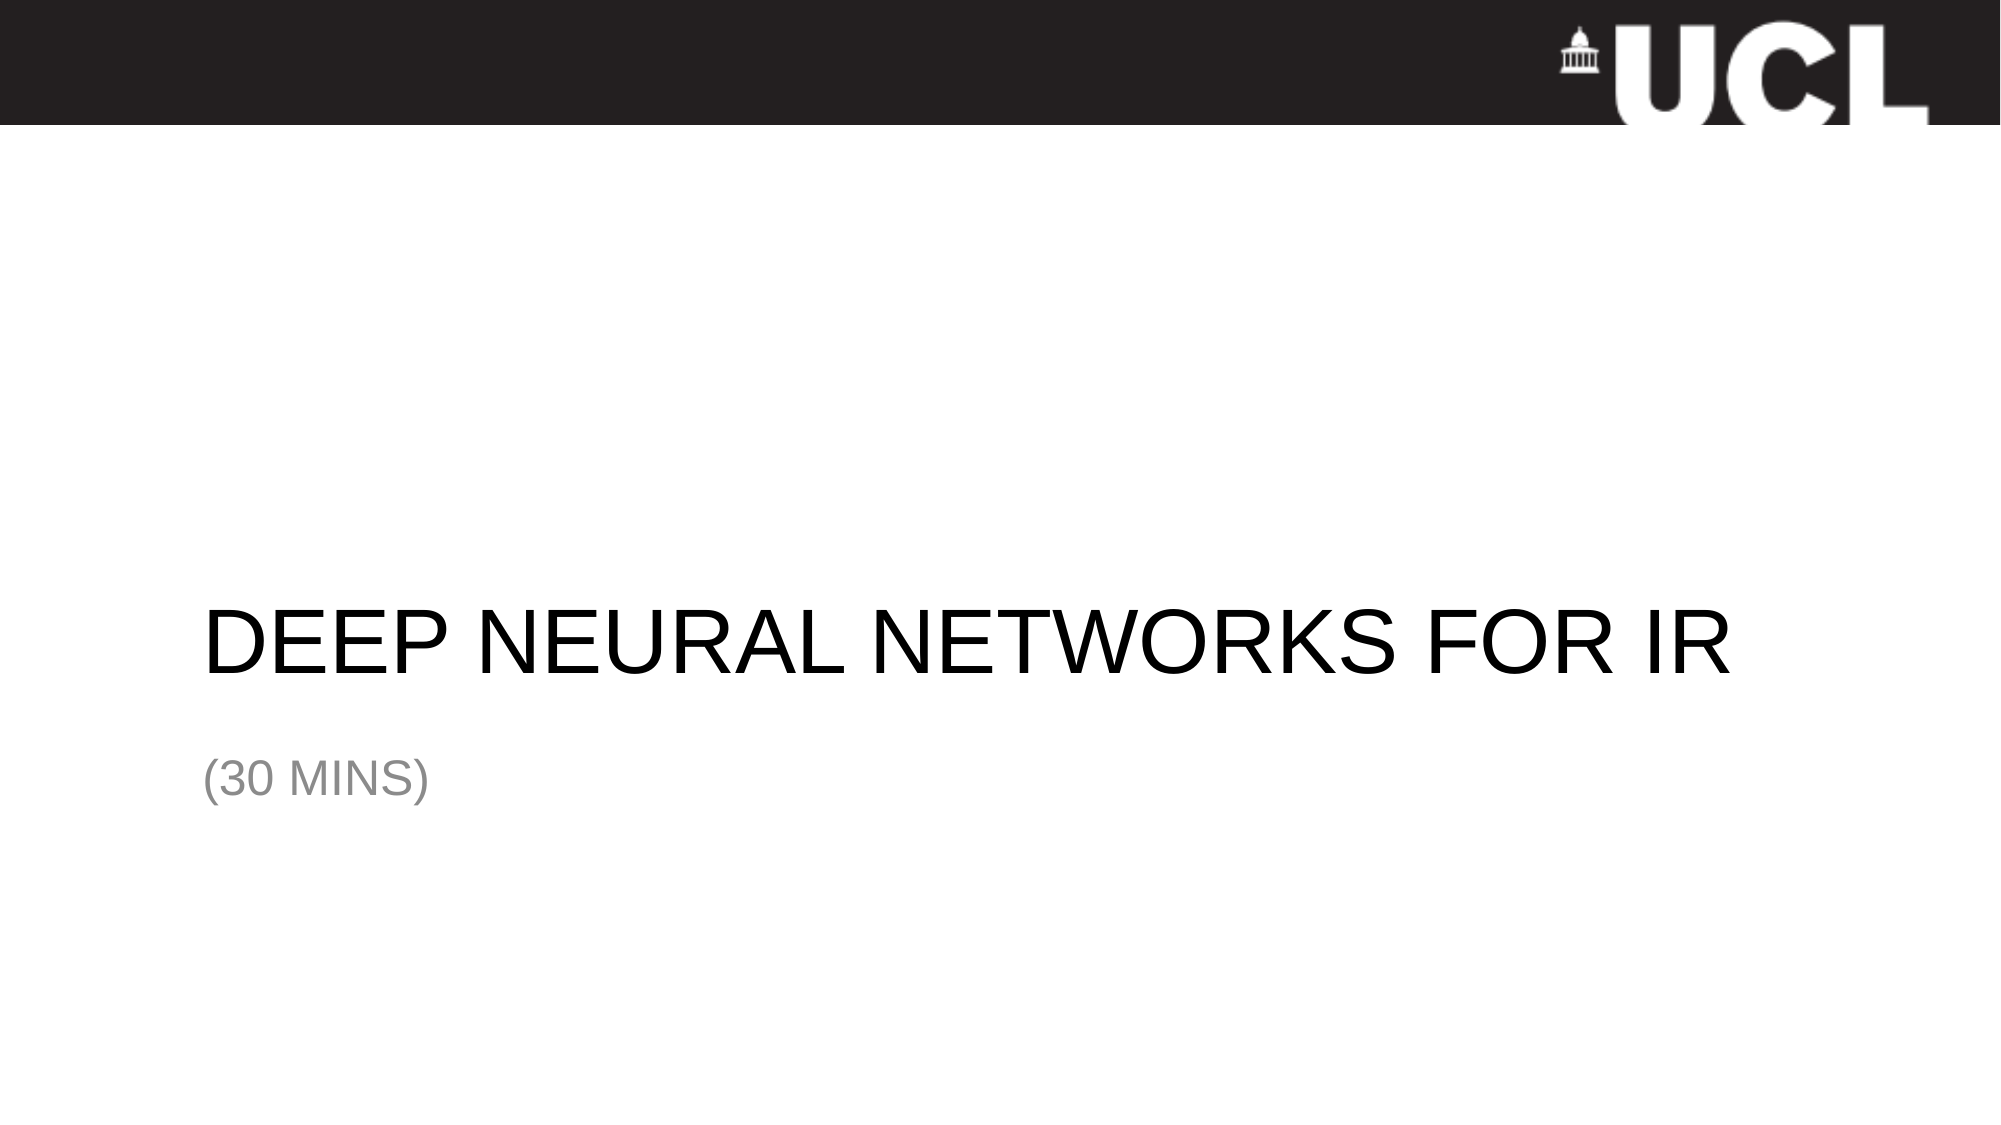

# Deep neural networks for IR
(30 mins)